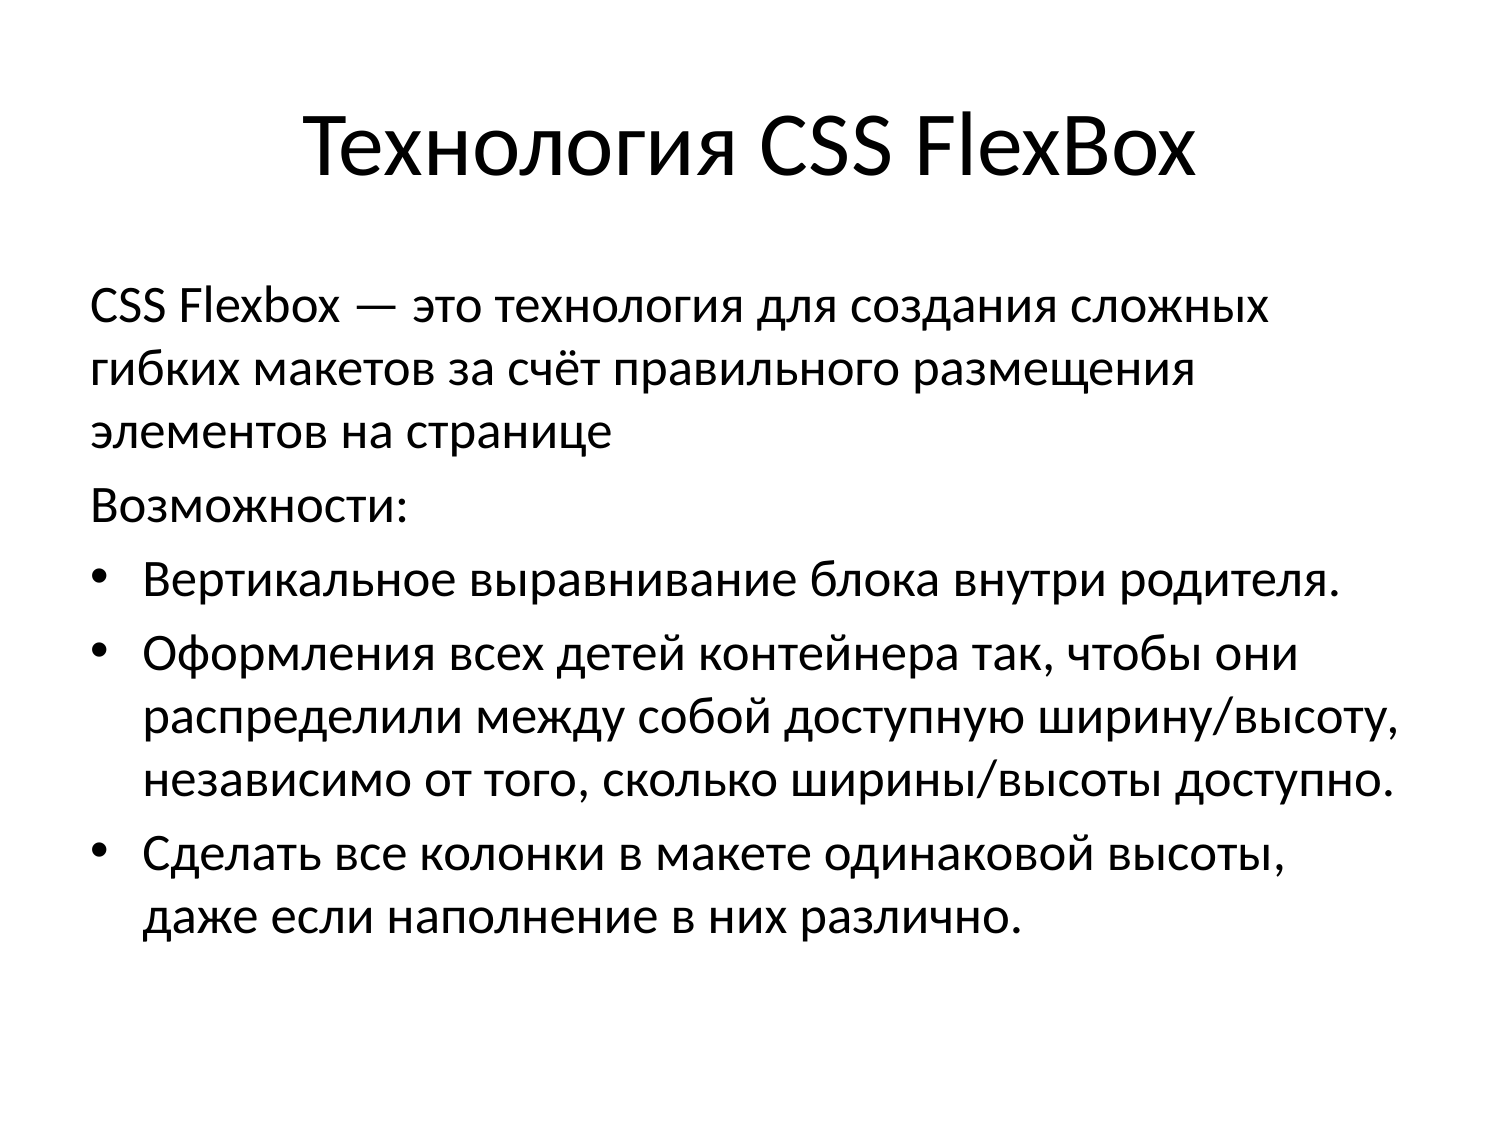

# Технология CSS FlexBox
CSS Flexbox — это технология для создания сложных гибких макетов за счёт правильного размещения элементов на странице
Возможности:
Вертикальное выравнивание блока внутри родителя.
Оформления всех детей контейнера так, чтобы они распределили между собой доступную ширину/высоту, независимо от того, сколько ширины/высоты доступно.
Сделать все колонки в макете одинаковой высоты, даже если наполнение в них различно.